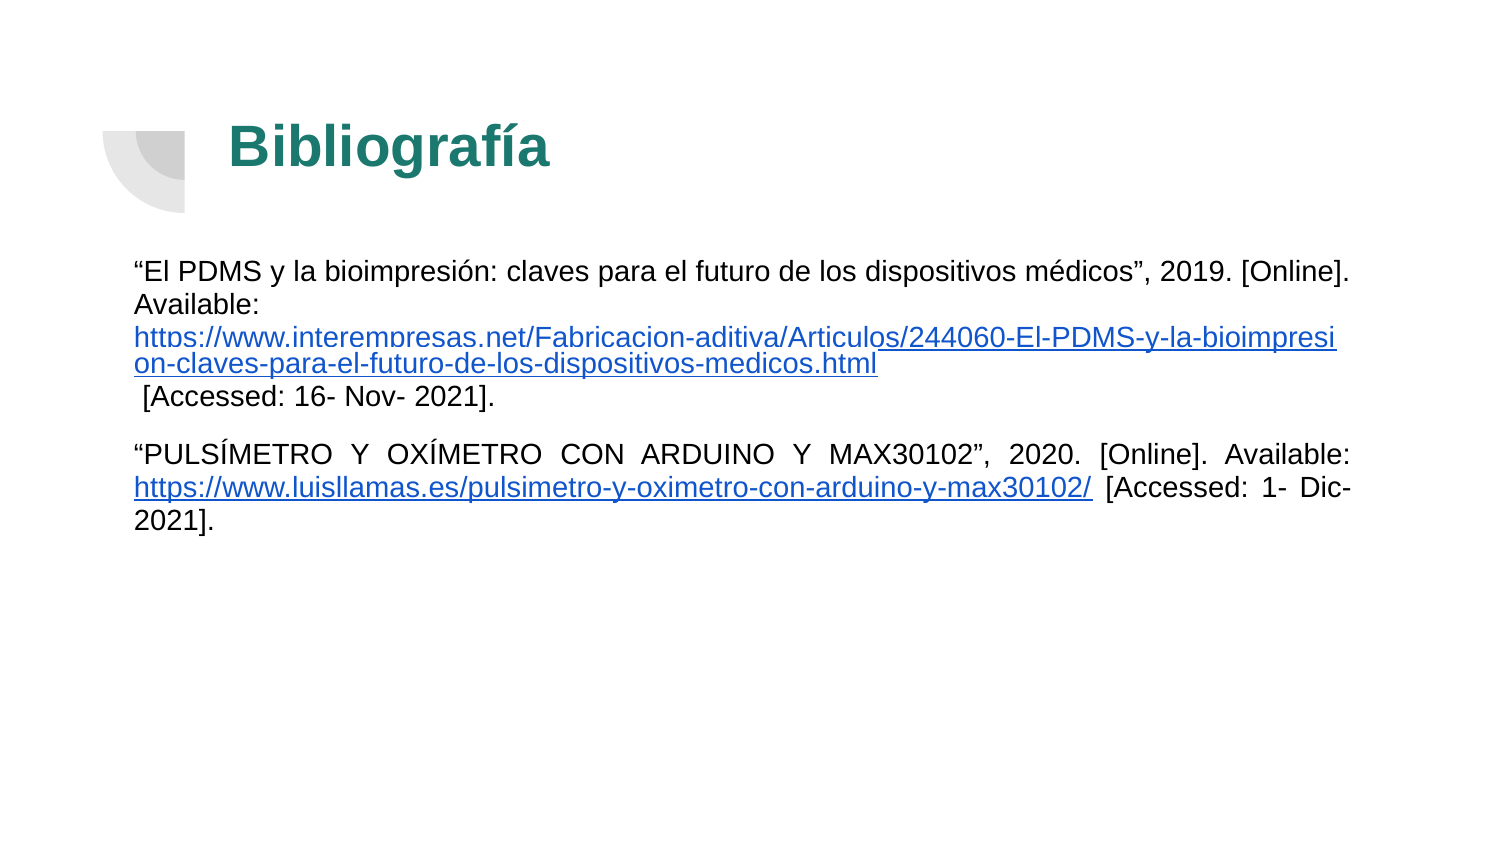

# Bibliografía
“El PDMS y la bioimpresión: claves para el futuro de los dispositivos médicos”, 2019. [Online]. Available: https://www.interempresas.net/Fabricacion-aditiva/Articulos/244060-El-PDMS-y-la-bioimpresion-claves-para-el-futuro-de-los-dispositivos-medicos.html [Accessed: 16- Nov- 2021].
“PULSÍMETRO Y OXÍMETRO CON ARDUINO Y MAX30102”, 2020. [Online]. Available: https://www.luisllamas.es/pulsimetro-y-oximetro-con-arduino-y-max30102/ [Accessed: 1- Dic- 2021].